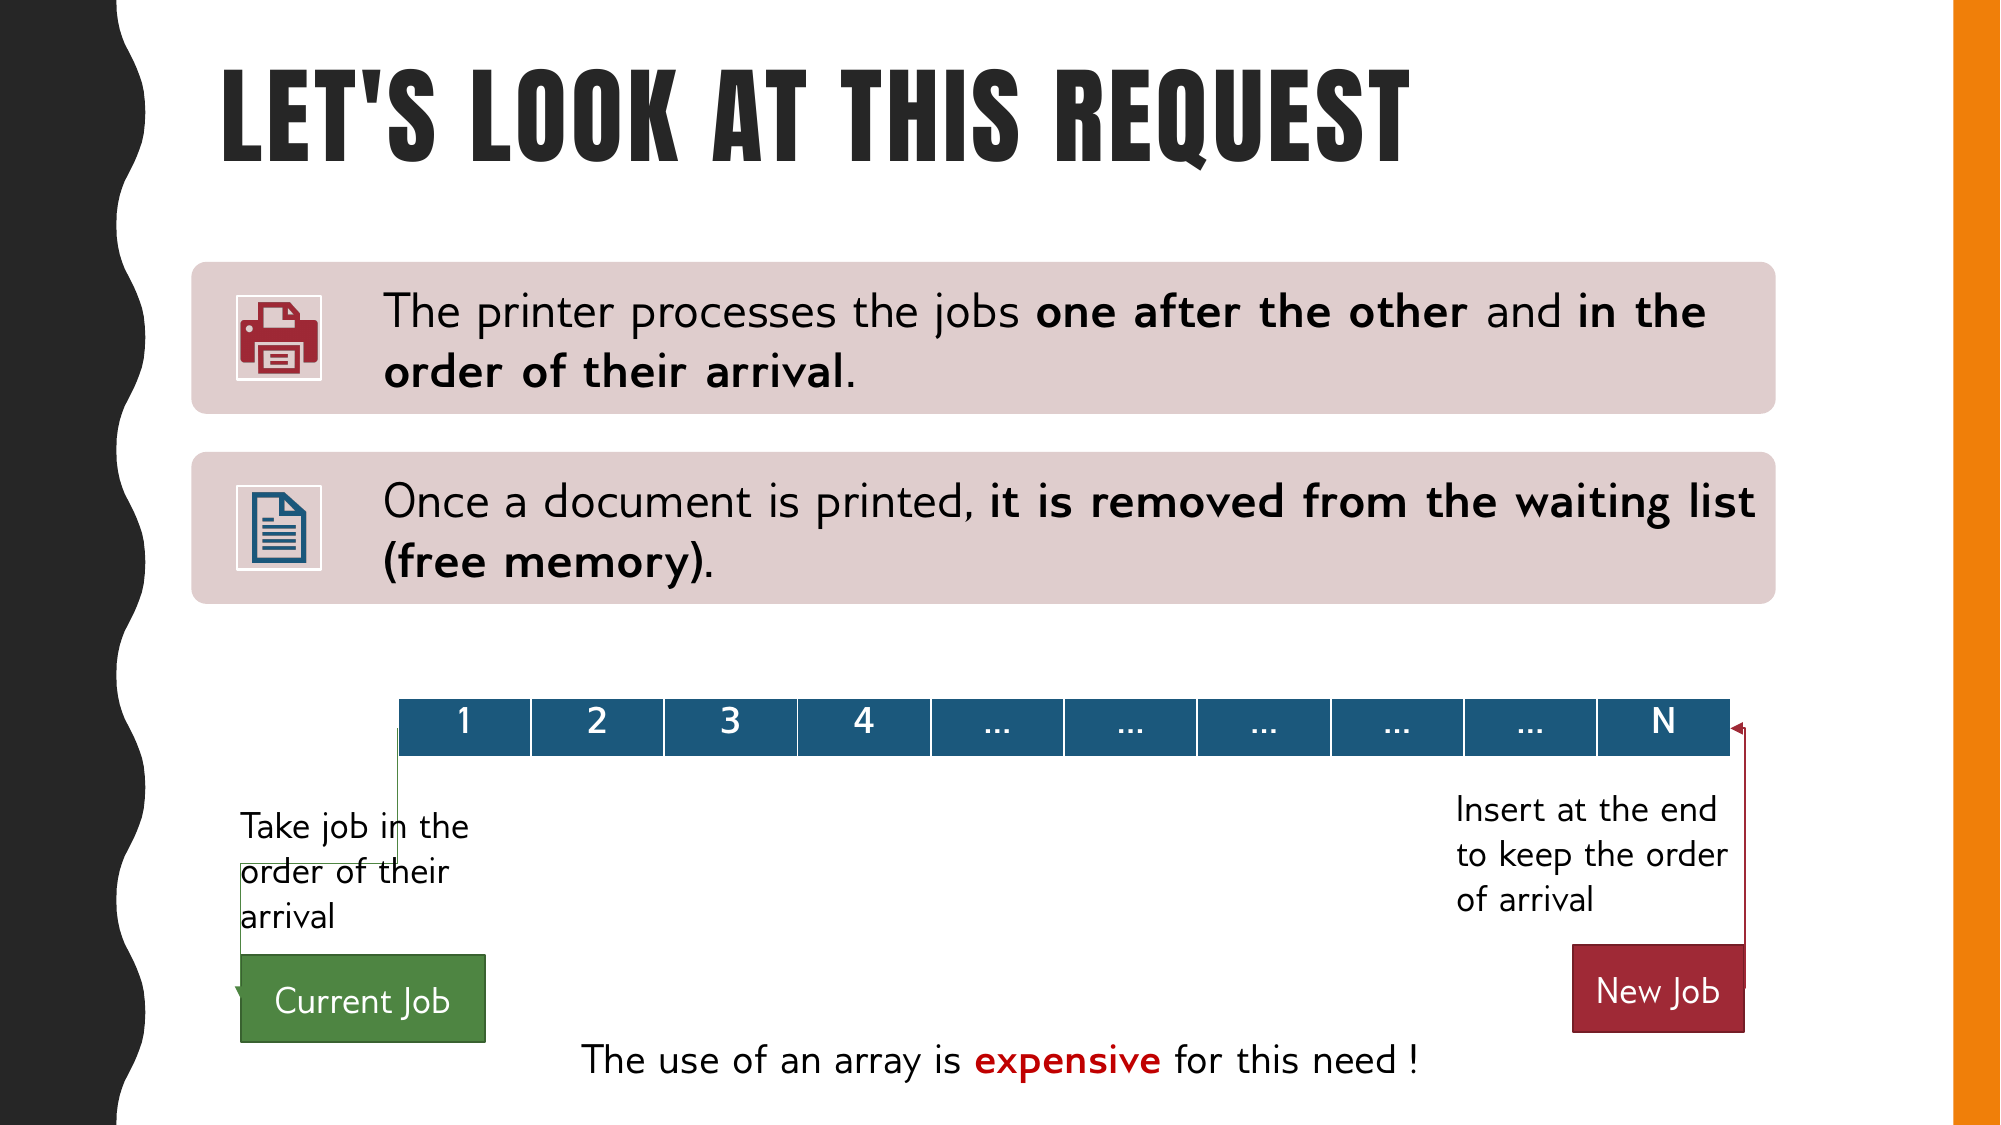

# Let's look at this request
The printer processes the jobs one after the other and in the order of their arrival.
Once a document is printed, it is removed from the waiting list (free memory).
| 1 | 2 | 3 | 4 | … | … | … | … | … | N |
| --- | --- | --- | --- | --- | --- | --- | --- | --- | --- |
Insert at the end to keep the order of arrival
Take job in the order of their arrival
New Job
Current Job
The use of an array is expensive for this need !